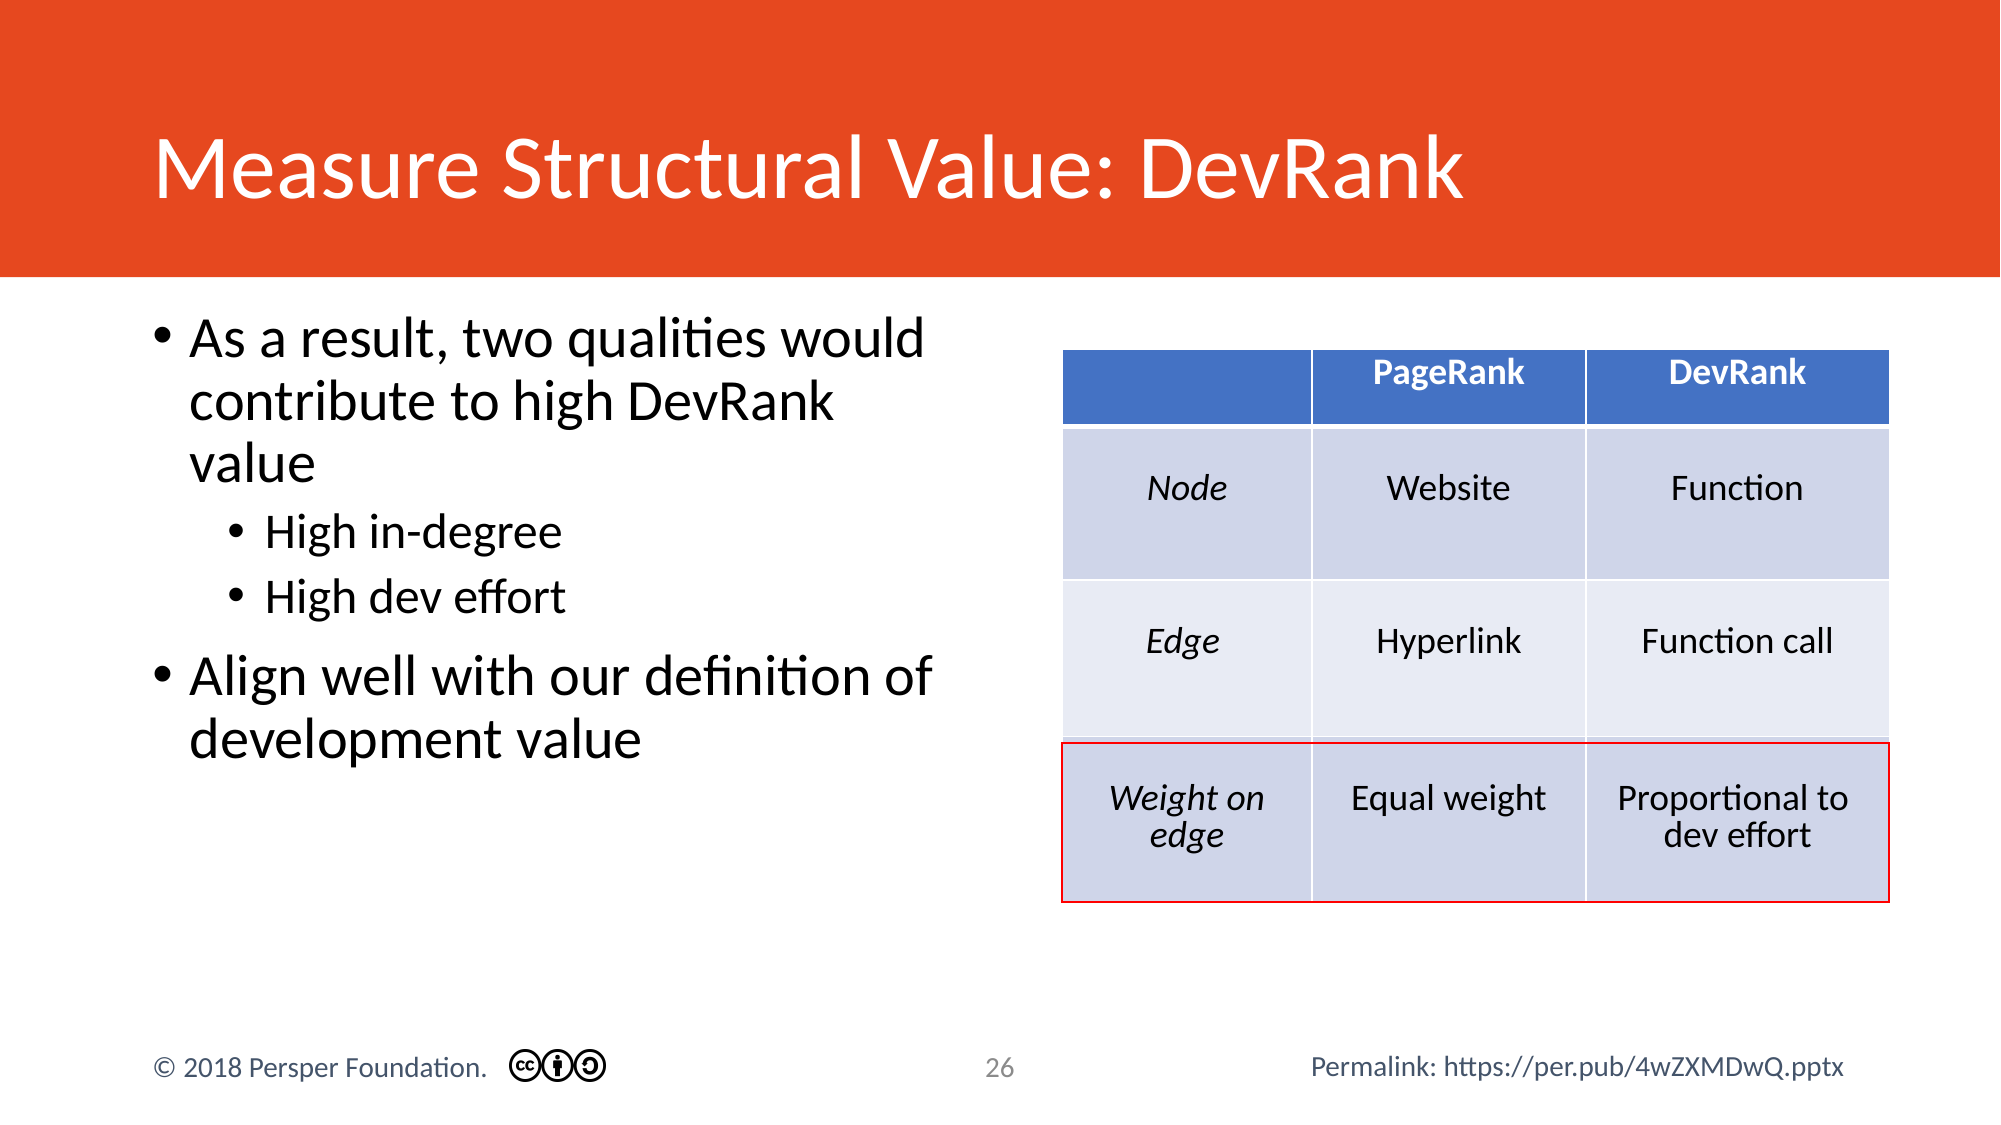

# Measure Structural Value: DevRank
As a result, two qualities would contribute to high DevRank value
High in-degree
High dev effort
Align well with our definition of development value
|  | PageRank | DevRank |
| --- | --- | --- |
| Node | Website | Function |
| Edge | Hyperlink | Function call |
| Weight on edge | Equal weight | Proportional to dev effort |

26
© 2018 Persper Foundation.